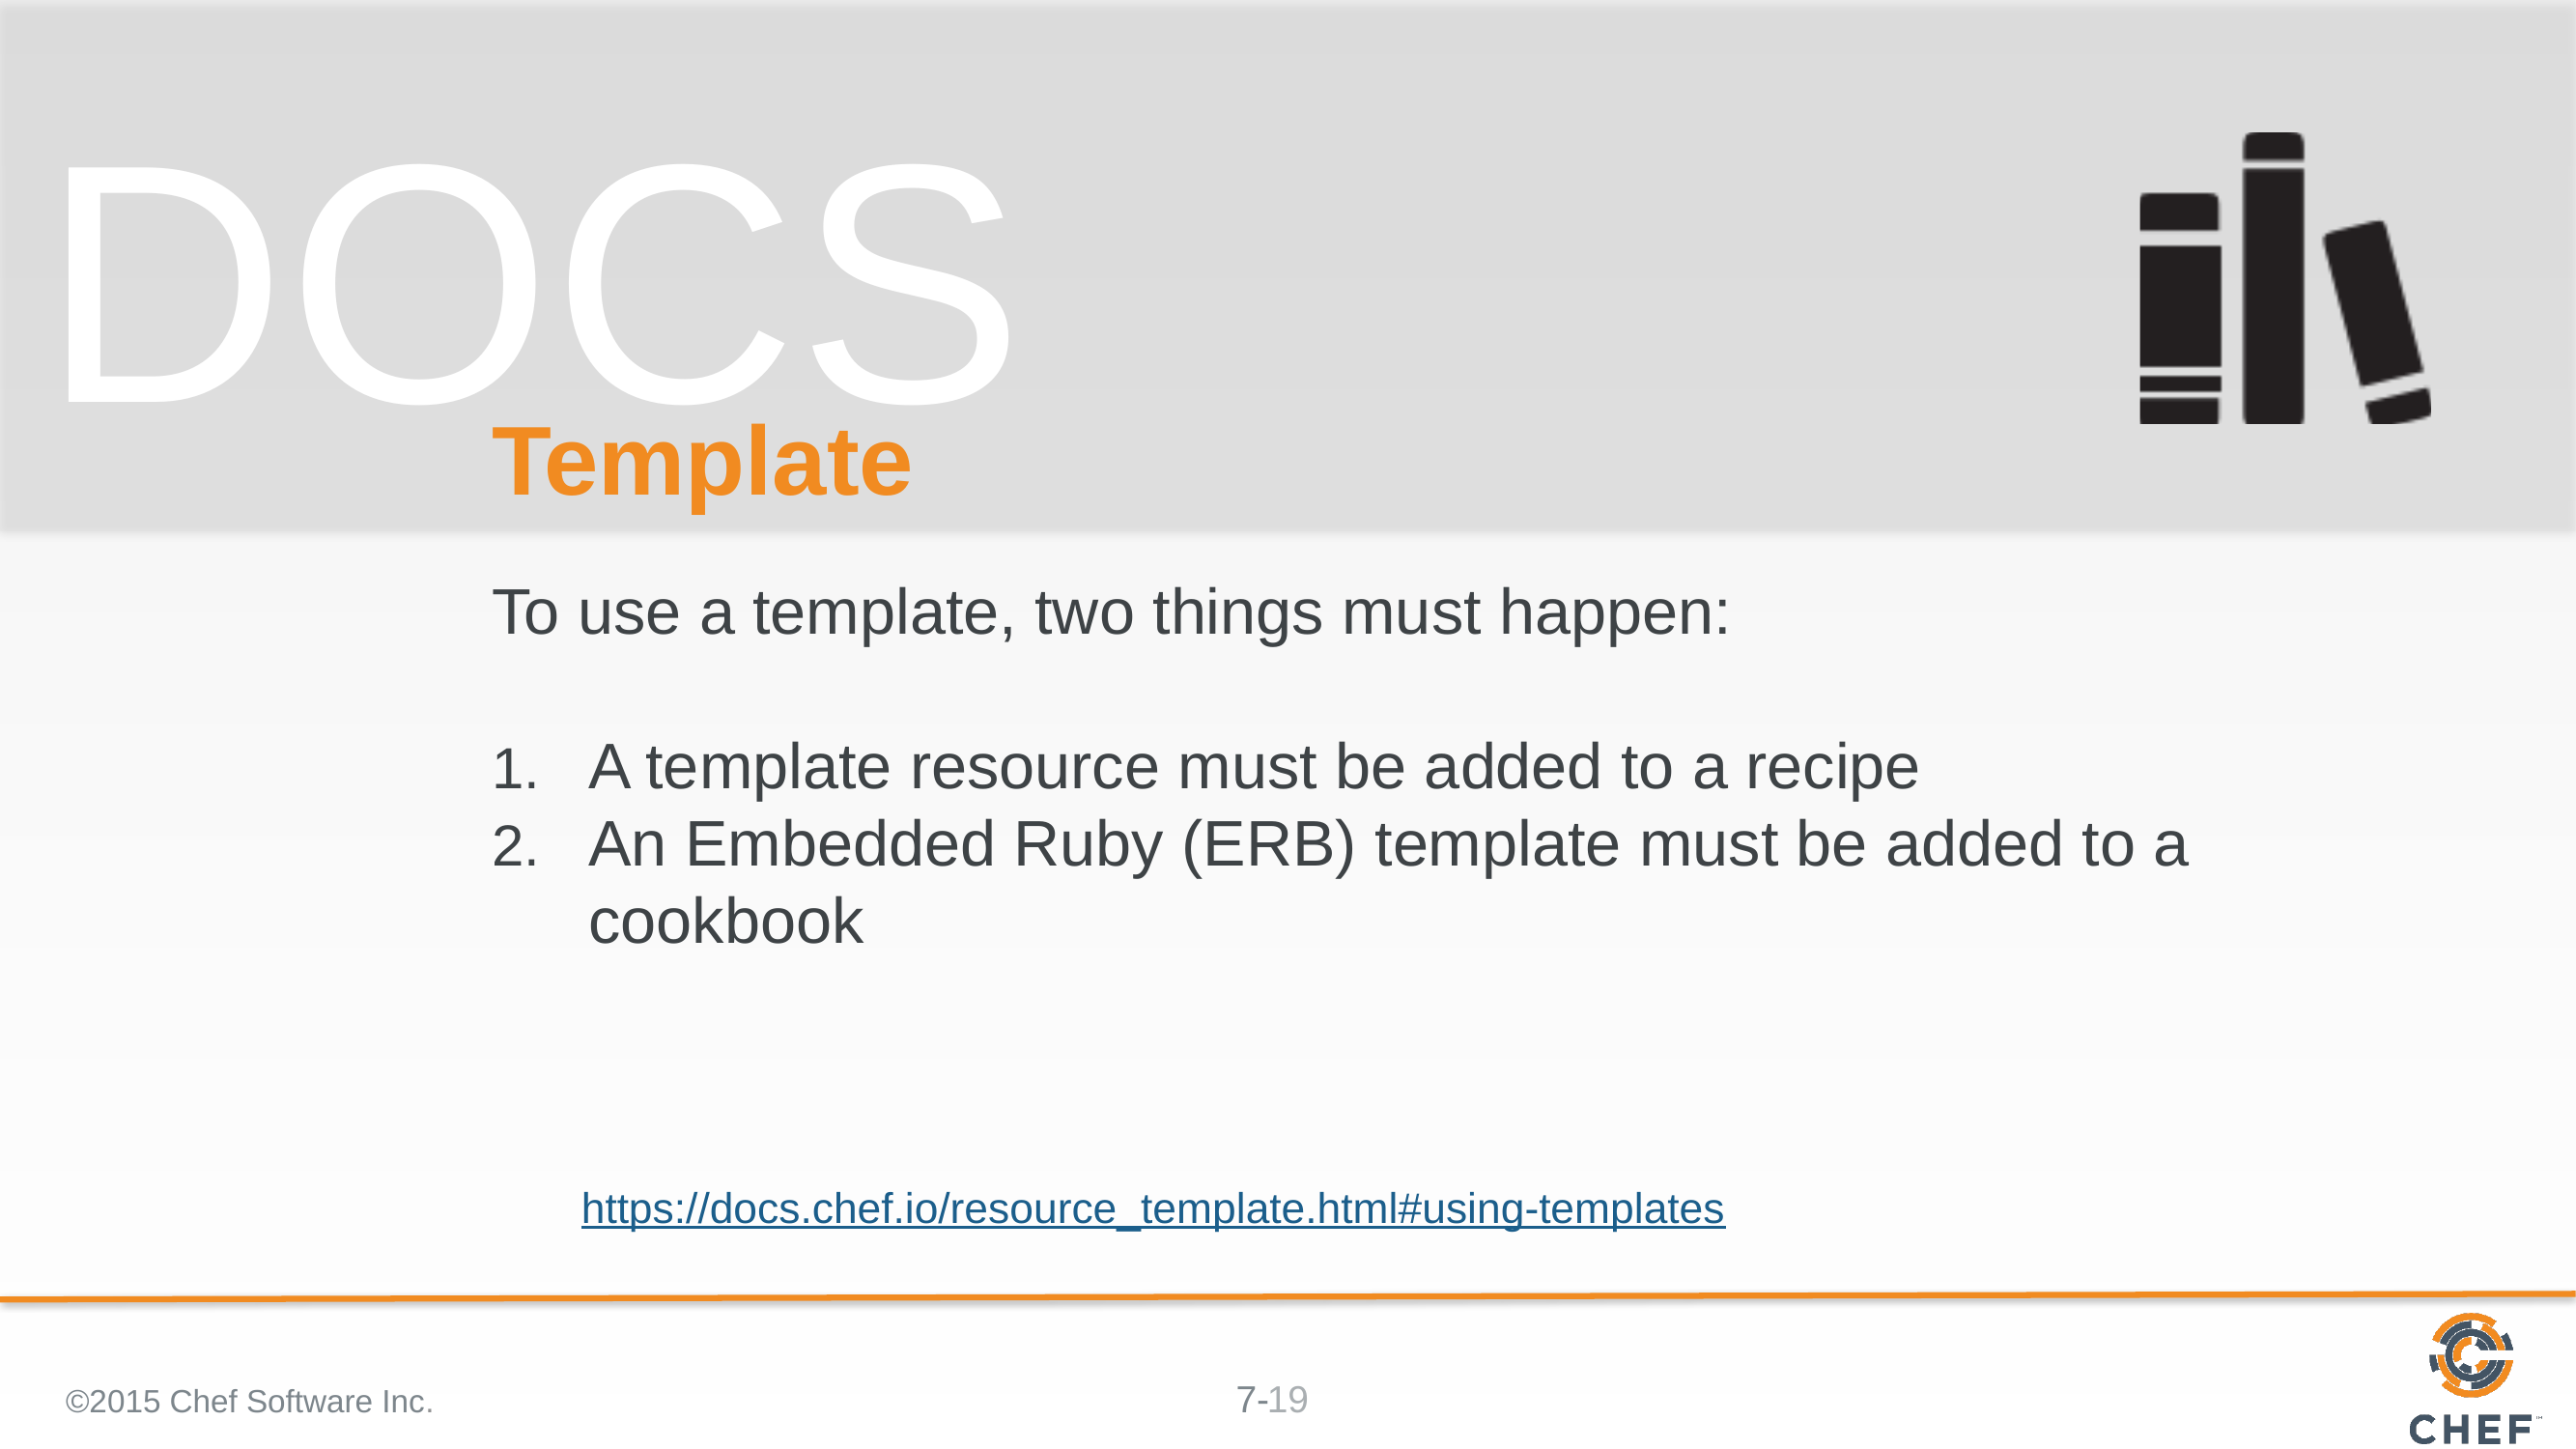

# Template
To use a template, two things must happen:

A template resource must be added to a recipe
An Embedded Ruby (ERB) template must be added to a cookbook
https://docs.chef.io/resource_template.html#using-templates

©2015 Chef Software Inc.
19